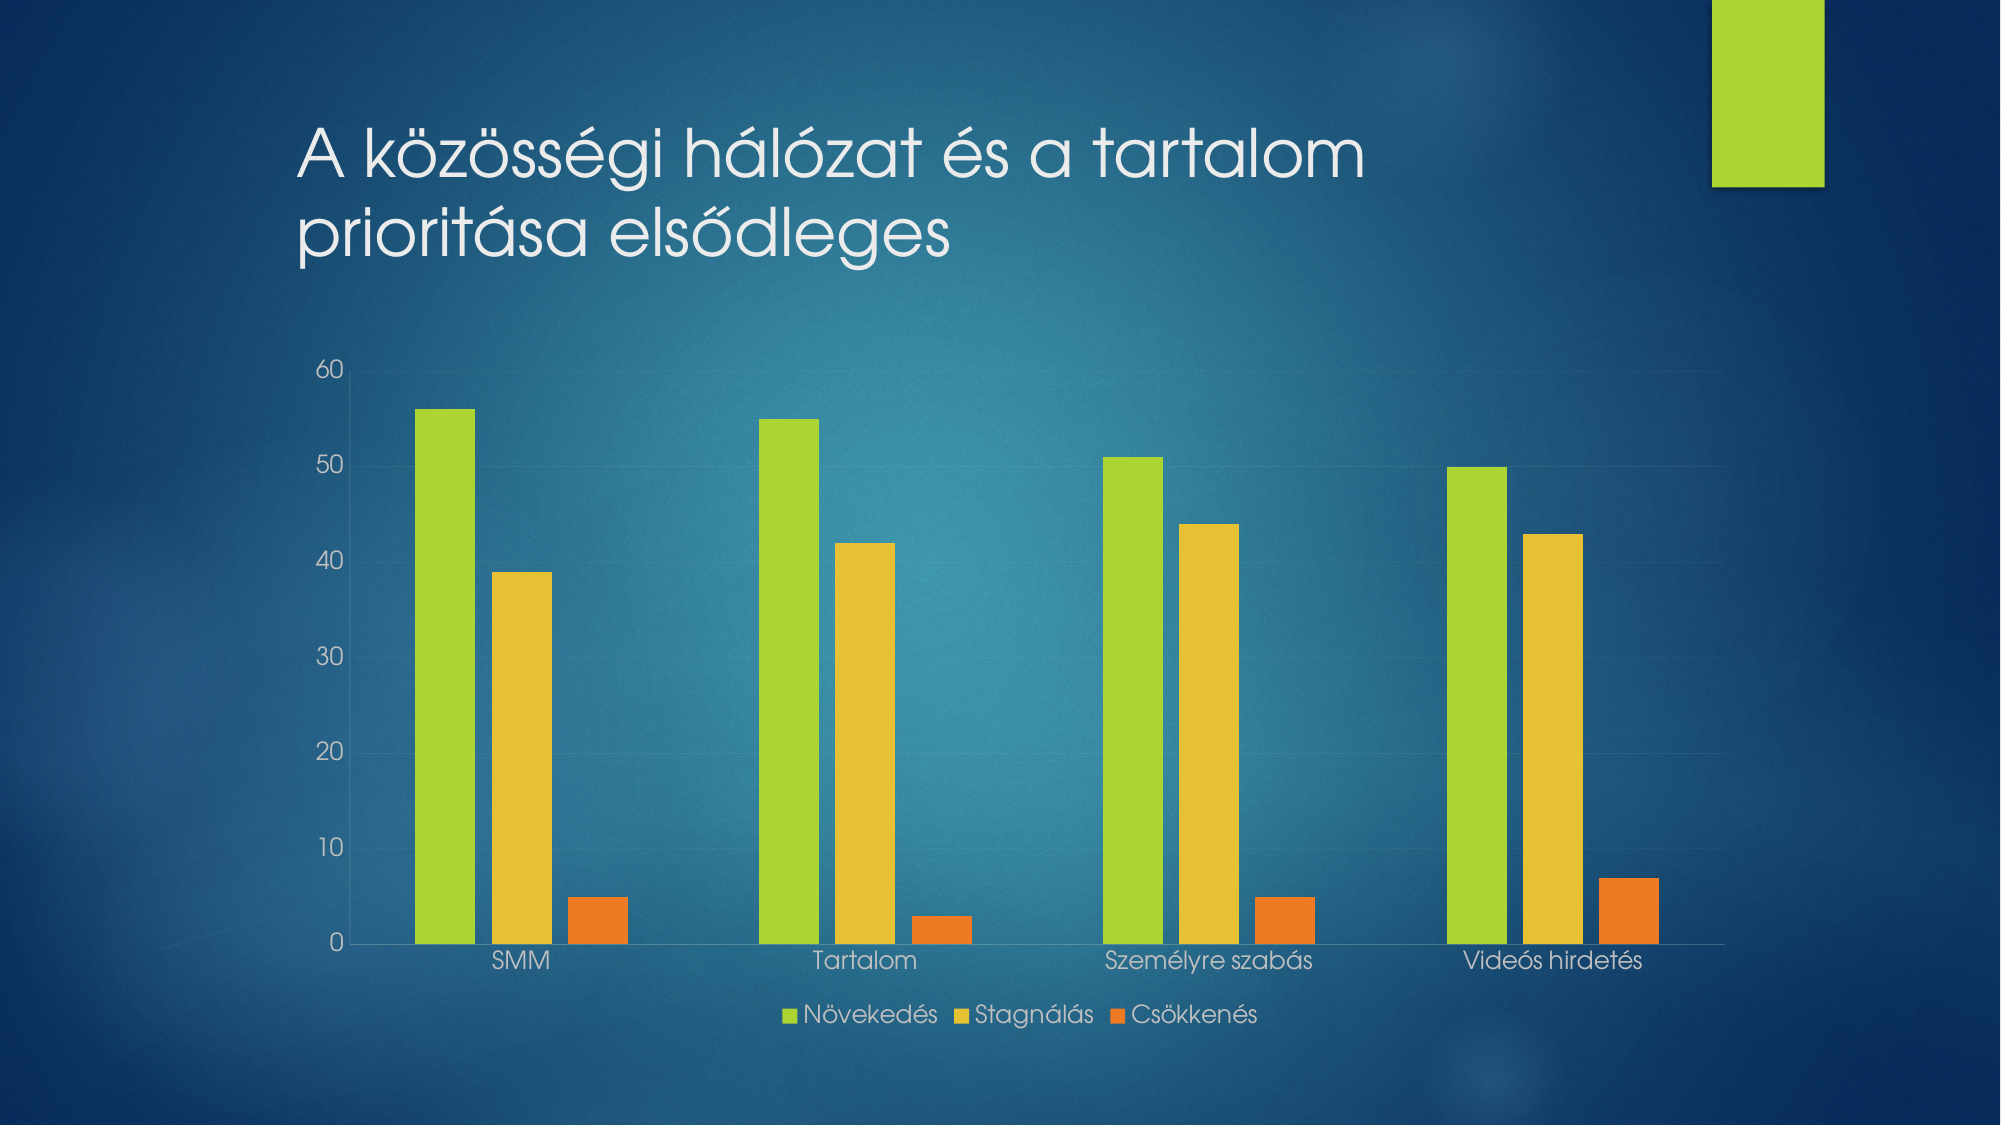

# A közösségi hálózat és a tartalom prioritása elsődleges

### Chart

| Category | Növekedés | Stagnálás | Csökkenés |
|---|---|---|---|
| SMM | 56.0 | 39.0 | 5.0 |
| Tartalom | 55.0 | 42.0 | 3.0 |
| Személyre szabás | 51.0 | 44.0 | 5.0 |
| Videós hirdetés | 50.0 | 43.0 | 7.0 |